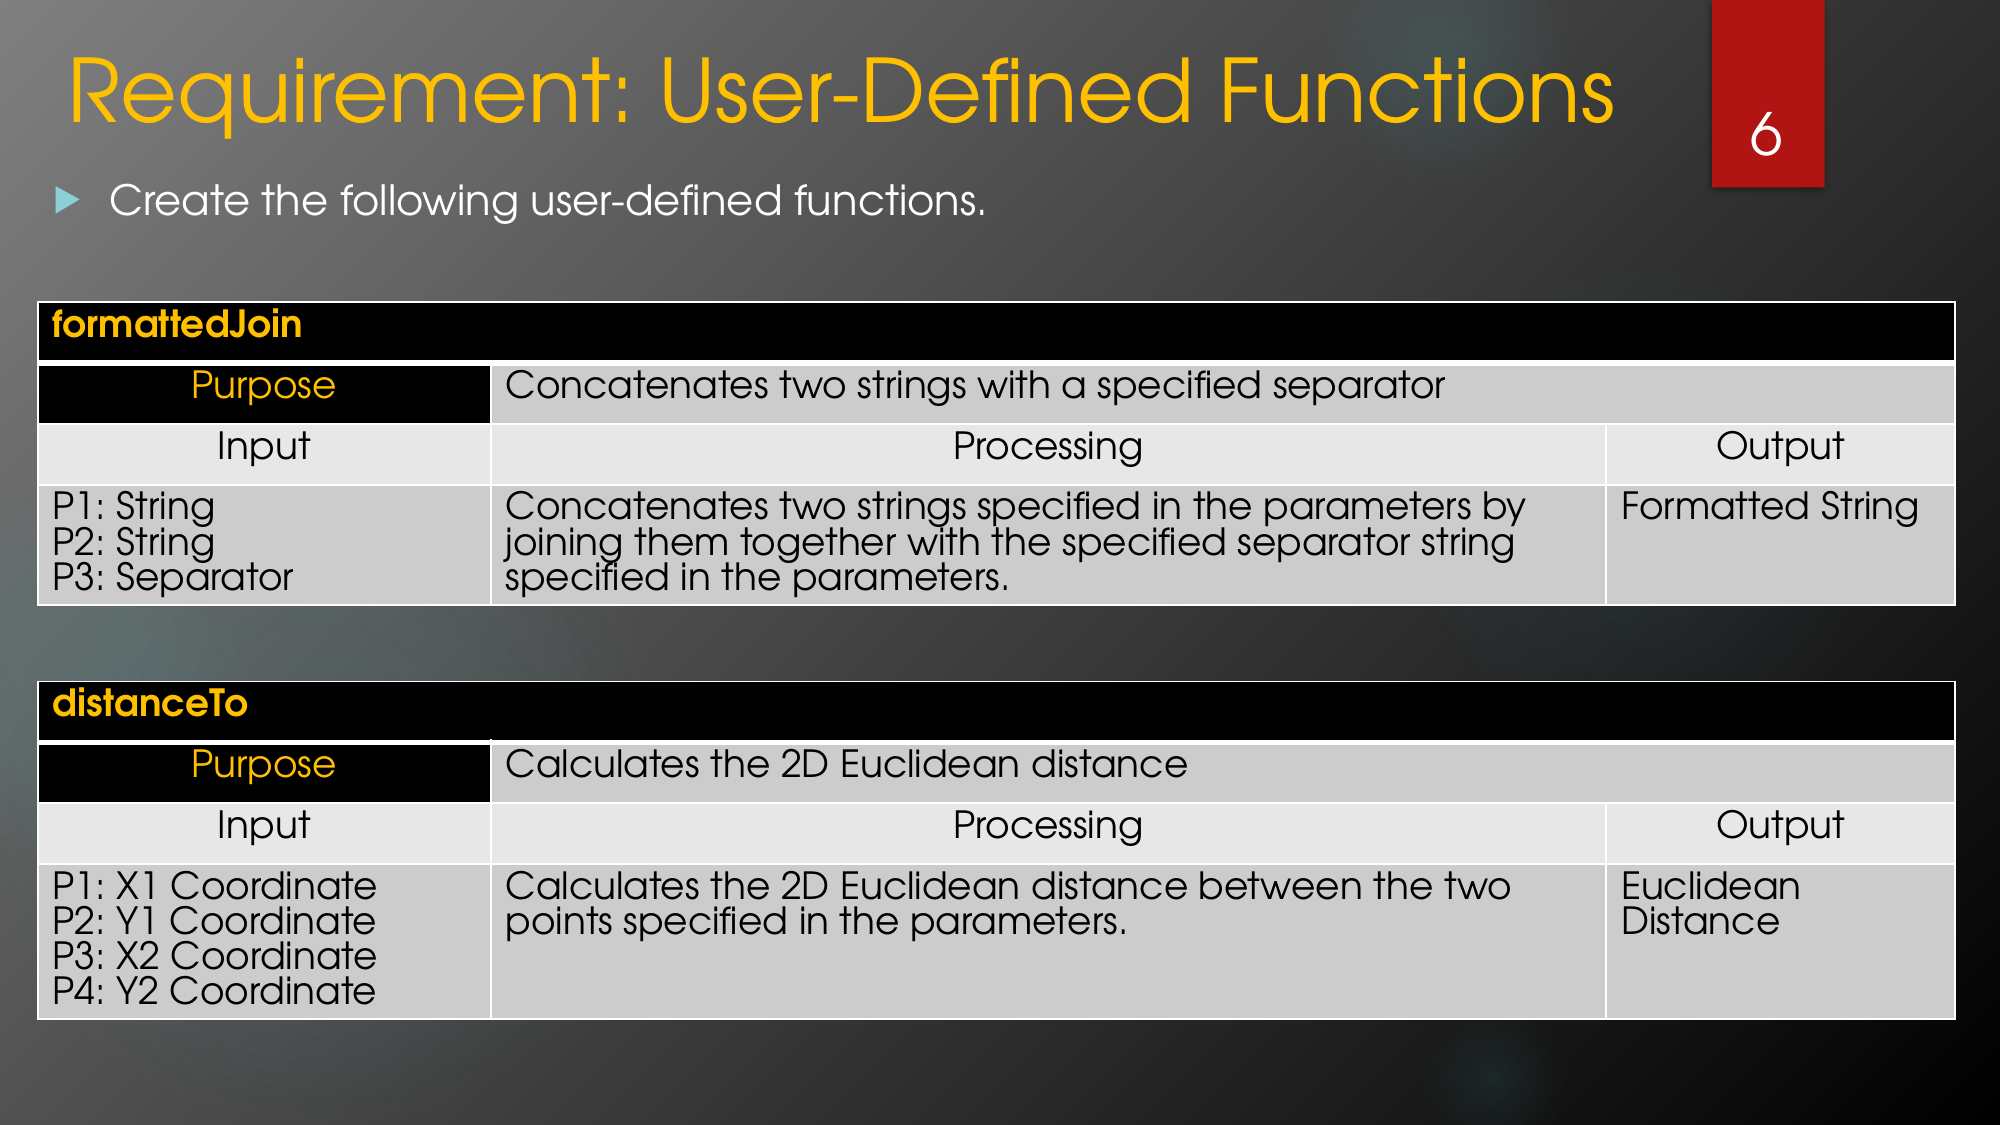

# Requirement: User-Defined Functions
6
Create the following user-defined functions.
| formattedJoin |  |  |
| --- | --- | --- |
| Purpose | Concatenates two strings with a specified separator |  |
| Input | Processing | Output |
| P1: String P2: String P3: Separator | Concatenates two strings specified in the parameters by joining them together with the specified separator string specified in the parameters. | Formatted String |
| distanceTo |  |  |
| --- | --- | --- |
| Purpose | Calculates the 2D Euclidean distance |  |
| Input | Processing | Output |
| P1: X1 Coordinate P2: Y1 Coordinate P3: X2 Coordinate P4: Y2 Coordinate | Calculates the 2D Euclidean distance between the two points specified in the parameters. | Euclidean Distance |